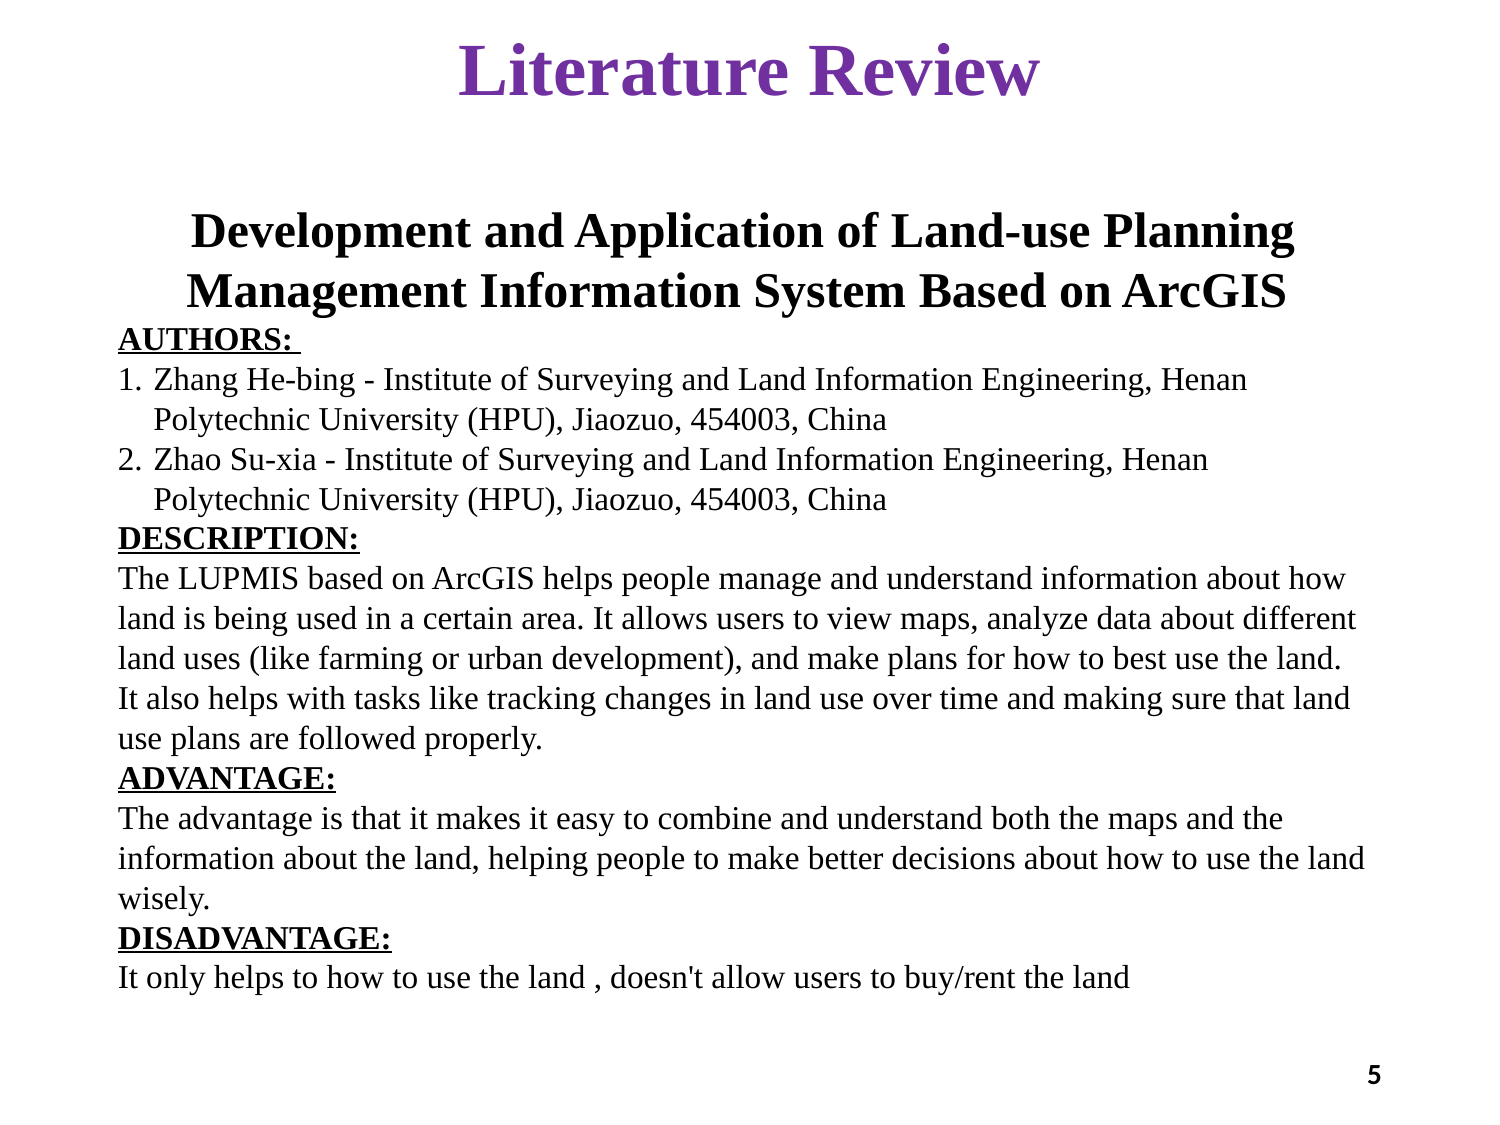

# Literature Review
Development and Application of Land-use Planning Management Information System Based on ArcGIS
AUTHORS:
Zhang He-bing - Institute of Surveying and Land Information Engineering, Henan Polytechnic University (HPU), Jiaozuo, 454003, China
Zhao Su-xia - Institute of Surveying and Land Information Engineering, Henan Polytechnic University (HPU), Jiaozuo, 454003, China
DESCRIPTION:
The LUPMIS based on ArcGIS helps people manage and understand information about how land is being used in a certain area. It allows users to view maps, analyze data about different land uses (like farming or urban development), and make plans for how to best use the land. It also helps with tasks like tracking changes in land use over time and making sure that land use plans are followed properly.
ADVANTAGE:
The advantage is that it makes it easy to combine and understand both the maps and the information about the land, helping people to make better decisions about how to use the land wisely.
DISADVANTAGE:
It only helps to how to use the land , doesn't allow users to buy/rent the land

5